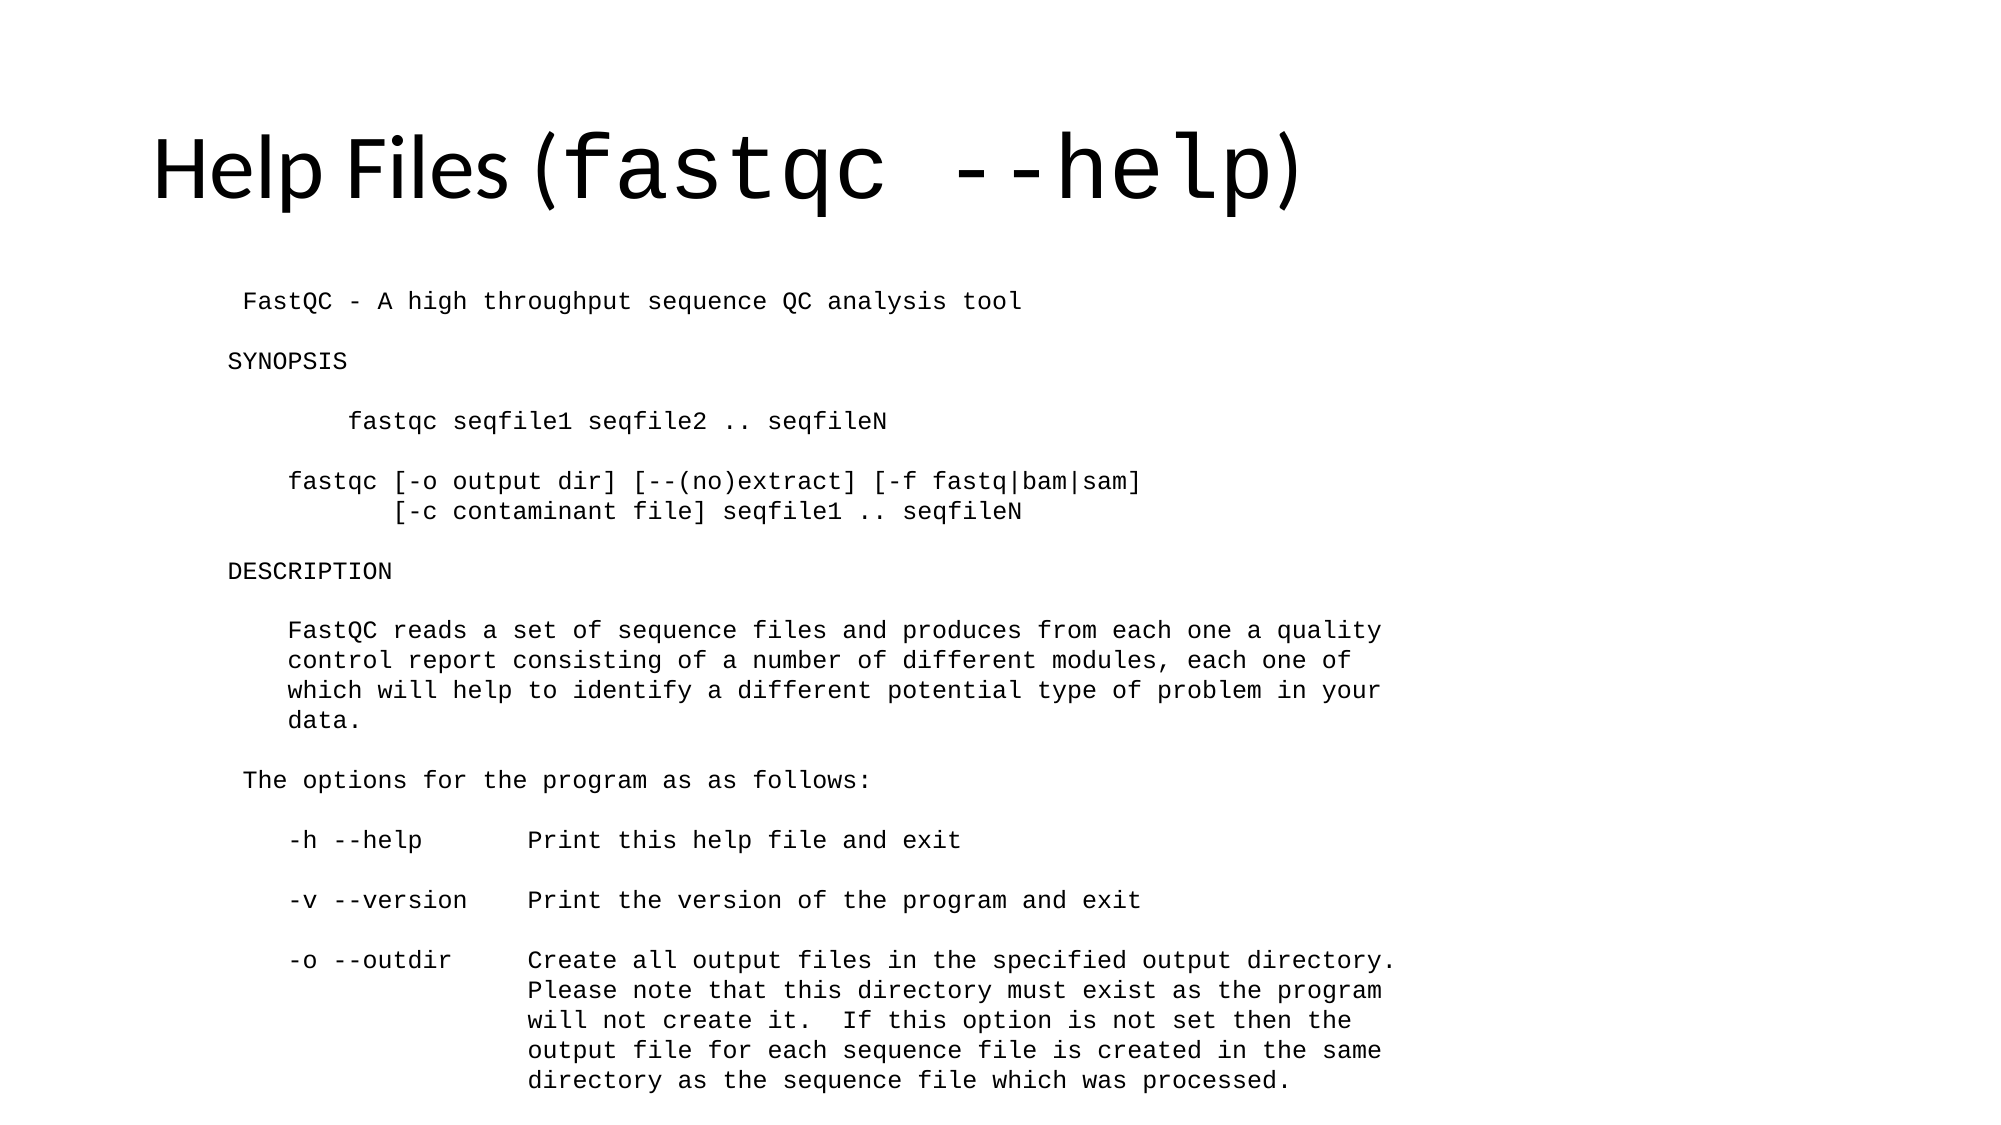

# Help Files (fastqc --help)
 FastQC - A high throughput sequence QC analysis tool

SYNOPSIS

        fastqc seqfile1 seqfile2 .. seqfileN

    fastqc [-o output dir] [--(no)extract] [-f fastq|bam|sam]
           [-c contaminant file] seqfile1 .. seqfileN

DESCRIPTION

    FastQC reads a set of sequence files and produces from each one a quality
    control report consisting of a number of different modules, each one of
    which will help to identify a different potential type of problem in your
    data.

 The options for the program as as follows:

    -h --help       Print this help file and exit

    -v --version    Print the version of the program and exit

    -o --outdir     Create all output files in the specified output directory.
                    Please note that this directory must exist as the program
                    will not create it.  If this option is not set then the
                    output file for each sequence file is created in the same
                    directory as the sequence file which was processed.